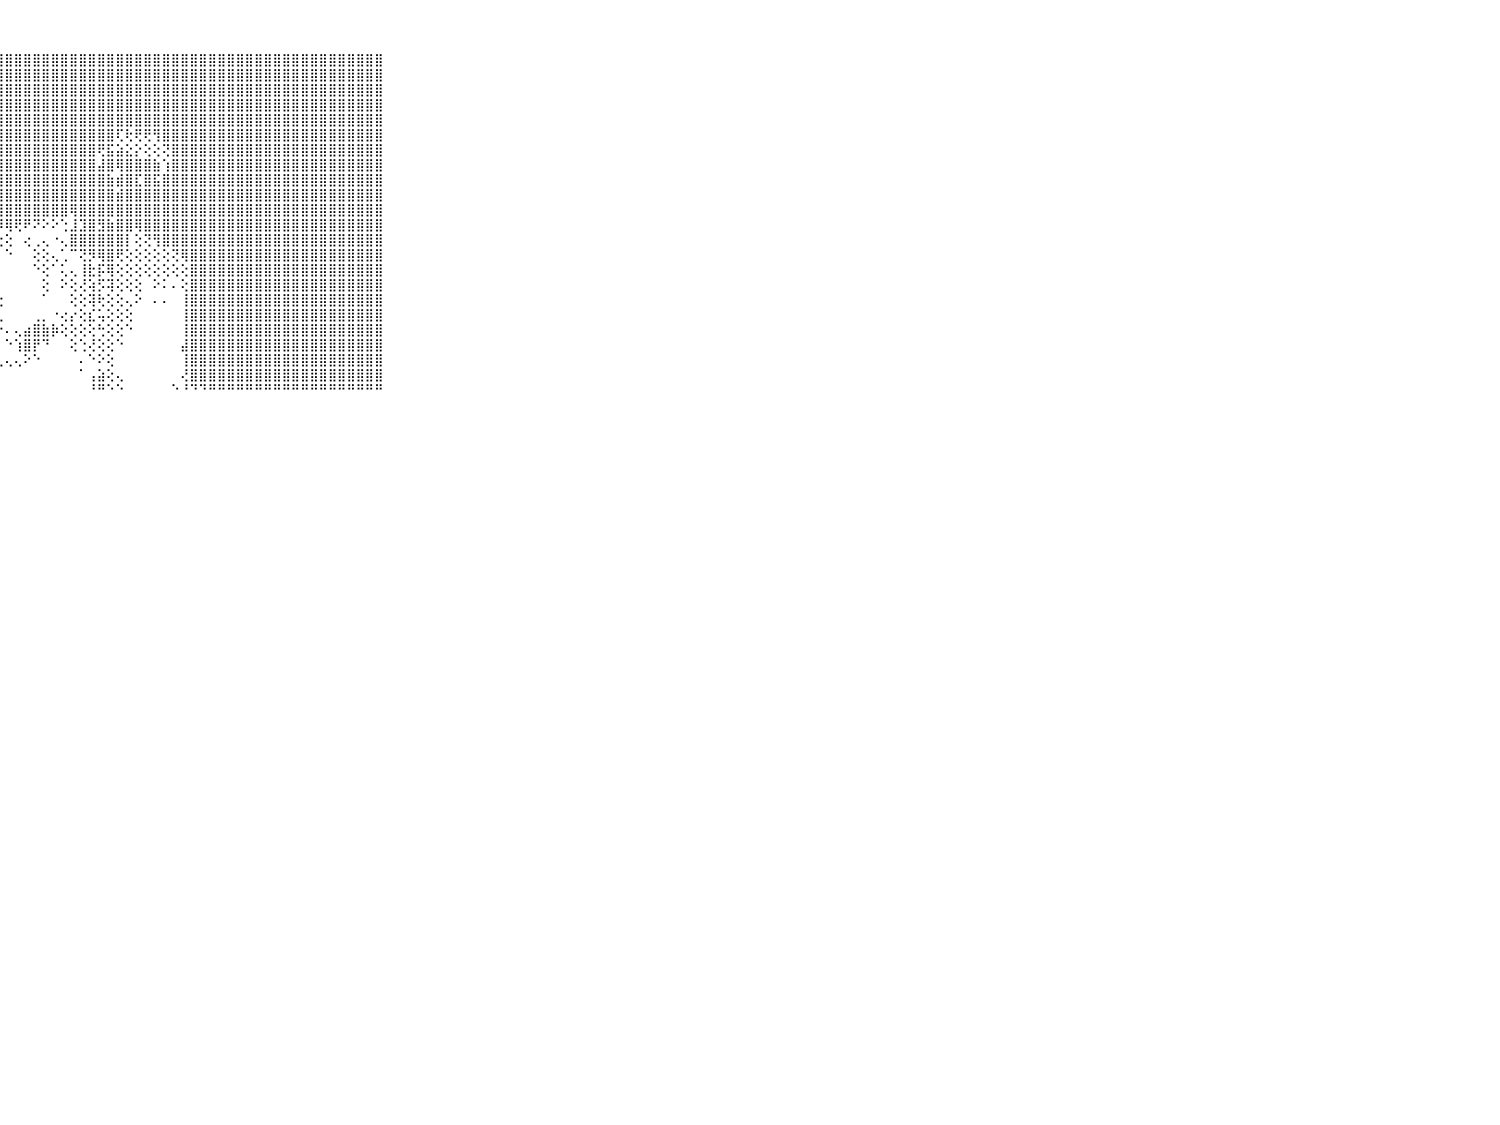

⠀⠀⠀⠀⠀⠀⠀⠀⠀⠀⠀⣿⣿⣿⣿⣿⣿⣿⣿⣿⣿⣿⣿⣿⣿⣿⣿⣿⣿⣿⣿⣿⣿⣿⣿⣿⣿⣿⣿⣿⣿⣿⣿⣿⣿⣿⣿⣿⣿⣿⣿⣿⣿⣿⣿⣿⣿⣿⣿⣿⣿⣿⣿⣿⣿⣿⣿⣿⣿⠀⠀⠀⠀⠀⠀⠀⠀⠀⠀⠀⠀
⠀⠀⠀⠀⠀⠀⠀⠀⠀⠀⠀⣿⣿⣿⣿⣿⣿⣿⣿⣿⣿⣿⣿⣿⣿⣿⣿⣿⣿⣿⣿⣿⣿⣿⣿⣿⣿⣿⣿⣿⣿⣿⣿⣿⣿⣿⣿⣿⣿⣿⣿⣿⣿⣿⣿⣿⣿⣿⣿⣿⣿⣿⣿⣿⣿⣿⣿⣿⣿⠀⠀⠀⠀⠀⠀⠀⠀⠀⠀⠀⠀
⠀⠀⠀⠀⠀⠀⠀⠀⠀⠀⠀⣿⣿⣿⣿⣿⣿⣿⣿⣿⣿⣿⣿⣿⣿⣿⣿⣿⣿⣿⣿⣿⣿⣿⣿⣿⣿⣿⣿⣿⣿⣿⣿⣿⣿⣿⣿⣿⣿⣿⣿⣿⣿⣿⣿⣿⣿⣿⣿⣿⣿⣿⣿⣿⣿⣿⣿⣿⣿⠀⠀⠀⠀⠀⠀⠀⠀⠀⠀⠀⠀
⠀⠀⠀⠀⠀⠀⠀⠀⠀⠀⠀⣿⣿⣿⣿⣿⣿⣿⣿⣿⣿⣿⣿⣿⣿⣿⣿⣿⣿⣿⣿⣿⣿⣿⣿⣿⣿⣿⣿⣿⣿⣿⣿⣿⣿⣿⣿⣿⣿⣿⣿⣿⣿⣿⣿⣿⣿⣿⣿⣿⣿⣿⣿⣿⣿⣿⣿⣿⣿⠀⠀⠀⠀⠀⠀⠀⠀⠀⠀⠀⠀
⠀⠀⠀⠀⠀⠀⠀⠀⠀⠀⠀⣿⣿⣿⣿⣿⣿⣿⣿⣿⣿⣿⣿⣿⣿⣿⣿⣿⣿⣿⣿⣿⣿⣿⣿⣿⣿⣿⣿⣿⣿⣿⣿⣿⣿⣿⣿⣿⣿⣿⣿⣿⣿⣿⣿⣿⣿⣿⣿⣿⣿⣿⣿⣿⣿⣿⣿⣿⣿⠀⠀⠀⠀⠀⠀⠀⠀⠀⠀⠀⠀
⠀⠀⠀⠀⠀⠀⠀⠀⠀⠀⠀⣿⣿⣿⣿⣿⣿⣿⣿⣿⣿⣿⣿⣿⣿⣿⣿⣿⣿⣿⣿⣿⣿⣿⣿⣿⣿⣿⣿⣿⢏⢗⢟⢟⢻⣿⣿⣿⣿⣿⣿⣿⣿⣿⣿⣿⣿⣿⣿⣿⣿⣿⣿⣿⣿⣿⣿⣿⣿⠀⠀⠀⠀⠀⠀⠀⠀⠀⠀⠀⠀
⠀⠀⠀⠀⠀⠀⠀⠀⠀⠀⠀⣿⣿⣿⣿⣿⣿⣿⣿⣿⣿⣿⣿⣿⣿⣿⣿⣿⣿⣿⣿⣿⣿⣿⣿⣿⣿⣿⢟⣯⣵⣕⡕⢕⢕⢝⣿⣿⣿⣿⣿⣿⣿⣿⣿⣿⣿⣿⣿⣿⣿⣿⣿⣿⣿⣿⣿⣿⣿⠀⠀⠀⠀⠀⠀⠀⠀⠀⠀⠀⠀
⠀⠀⠀⠀⠀⠀⠀⠀⠀⠀⠀⣿⣿⣿⣿⣿⣿⣿⣿⣿⣿⣿⣿⣿⣿⣿⣿⣿⣿⣿⣿⣿⣿⣿⣿⣿⣿⣿⣼⣿⢿⣿⣿⣿⣷⢱⣿⣿⣿⣿⣿⣿⣿⣿⣿⣿⣿⣿⣿⣿⣿⣿⣿⣿⣿⣿⣿⣿⣿⠀⠀⠀⠀⠀⠀⠀⠀⠀⠀⠀⠀
⠀⠀⠀⠀⠀⠀⠀⠀⠀⠀⠀⣿⣿⣿⣿⣿⣿⣿⣿⣿⣿⣿⣿⣿⣿⣿⣿⣿⣿⣿⣿⣿⣿⣿⣿⣿⣿⣿⣿⣷⣾⣿⣏⣿⣯⣿⣿⣿⣿⣿⣿⣿⣿⣿⣿⣿⣿⣿⣿⣿⣿⣿⣿⣿⣿⣿⣿⣿⣿⠀⠀⠀⠀⠀⠀⠀⠀⠀⠀⠀⠀
⠀⠀⠀⠀⠀⠀⠀⠀⠀⠀⠀⣿⣿⣿⣿⣿⣿⣿⣿⣿⣿⣿⣿⣿⣿⣿⣿⣿⣿⣿⣿⣿⣿⣿⣿⣿⣿⣿⣿⣿⣾⣿⣿⣿⣿⣿⣿⣿⣿⣿⣿⣿⣿⣿⣿⣿⣿⣿⣿⣿⣿⣿⣿⣿⣿⣿⣿⣿⣿⠀⠀⠀⠀⠀⠀⠀⠀⠀⠀⠀⠀
⠀⠀⠀⠀⠀⠀⠀⠀⠀⠀⠀⣿⣿⣿⣿⣿⣿⣿⣿⣿⣿⣿⣿⣿⣿⣿⣿⣿⣿⣿⣿⣿⣿⣿⣿⢿⣿⣿⣿⣿⣿⣿⣿⣿⣿⣿⣿⣿⣿⣿⣿⣿⣿⣿⣿⣿⣿⣿⣿⣿⣿⣿⣿⣿⣿⣿⣿⣿⣿⠀⠀⠀⠀⠀⠀⠀⠀⠀⠀⠀⠀
⠀⠀⠀⠀⠀⠀⠀⠀⠀⠀⠀⣿⣿⣿⣿⣿⣿⣿⣿⣿⣿⣿⣿⣿⣿⣿⣿⡿⢿⢟⠟⠝⠕⠕⢑⣸⣹⣿⣻⣷⣿⣿⢿⣿⣿⣿⣿⣿⣿⣿⣿⣿⣿⣿⣿⣿⣿⣿⣿⣿⣿⣿⣿⣿⣿⣿⣿⣿⣿⠀⠀⠀⠀⠀⠀⠀⠀⠀⠀⠀⠀
⠀⠀⠀⠀⠀⠀⠀⠀⠀⠀⠀⣿⣿⣿⣿⣿⣿⣿⣿⣿⣿⣿⣿⣿⣿⣿⡟⢕⢕⠀⢔⢀⢄⠐⢄⣿⣿⣿⣿⣿⣿⡇⢕⢝⢻⣿⣿⣿⣿⣿⣿⣿⣿⣿⣿⣿⣿⣿⣿⣿⣿⣿⣿⣿⣿⣿⣿⣿⣿⠀⠀⠀⠀⠀⠀⠀⠀⠀⠀⠀⠀
⠀⠀⠀⠀⠀⠀⠀⠀⠀⠀⠀⣿⣿⣿⣿⣿⣿⣿⣿⣿⣿⣿⣿⣿⣿⣿⢕⠁⠑⠀⠀⢕⢕⢄⢁⠉⢝⡻⢿⣿⢟⢕⢕⢕⢕⢕⢝⢿⣿⣿⣿⣿⣿⣿⣿⣿⣿⣿⣿⣿⣿⣿⣿⣿⣿⣿⣿⣿⣿⠀⠀⠀⠀⠀⠀⠀⠀⠀⠀⠀⠀
⠀⠀⠀⠀⠀⠀⠀⠀⠀⠀⠀⣿⣿⣿⣿⣿⣿⣿⣿⣿⣿⣿⣿⣿⣿⣿⢕⠀⠀⠀⠀⠑⢕⠁⢅⢄⢸⣗⡯⢿⢕⢕⢕⢕⢕⢕⢕⢕⣿⣿⣿⣿⣿⣿⣿⣿⣿⣿⣿⣿⣿⣿⣿⣿⣿⣿⣿⣿⣿⠀⠀⠀⠀⠀⠀⠀⠀⠀⠀⠀⠀
⠀⠀⠀⠀⠀⠀⠀⠀⠀⠀⠀⣿⣿⣿⣿⣿⣿⣿⣿⣿⣿⣿⣿⣿⣿⢟⢅⠀⠀⠀⠀⠀⢕⠀⠕⢕⢜⢵⡫⢽⢕⢕⢕⠀⠕⠅⠄⢕⣿⣿⣿⣿⣿⣿⣿⣿⣿⣿⣿⣿⣿⣿⣿⣿⣿⣿⣿⣿⣿⠀⠀⠀⠀⠀⠀⠀⠀⠀⠀⠀⠀
⠀⠀⠀⠀⠀⠀⠀⠀⠀⠀⠀⣿⣿⣿⣿⣿⣿⣿⣿⣿⣿⣿⣿⣿⡟⢕⠐⢐⠀⠀⠀⠀⠁⠀⠀⢕⢕⢽⢗⢕⢕⢄⠕⠀⠄⠄⠀⢸⣿⣿⣿⣿⣿⣿⣿⣿⣿⣿⣿⣿⣿⣿⣿⣿⣿⣿⣿⣿⣿⠀⠀⠀⠀⠀⠀⠀⠀⠀⠀⠀⠀
⠀⠀⠀⠀⠀⠀⠀⠀⠀⠀⠀⣿⣿⣿⣿⣿⣿⣿⣿⣿⣿⣿⣿⡿⢑⢀⢄⢀⠀⠀⠀⢀⡀⠐⢔⡔⢕⣎⢥⢕⢕⢕⠀⠀⠀⠀⠀⢸⣿⣿⣿⣿⣿⣿⣿⣿⣿⣿⣿⣿⣿⣿⣿⣿⣿⣿⣿⣿⣿⠀⠀⠀⠀⠀⠀⠀⠀⠀⠀⠀⠀
⠀⠀⠀⠀⠀⠀⠀⠀⠀⠀⠀⣿⣿⣿⣿⣿⣿⣿⣿⣿⣿⣿⣿⣇⢐⢑⢕⠔⠄⢄⣴⣿⣷⡷⢕⢕⢕⢕⢓⢕⢕⠑⠀⠀⠀⠀⠀⢸⣿⣿⣿⣿⣿⣿⣿⣿⣿⣿⣿⣿⣿⣿⣿⣿⣿⣿⣿⣿⣿⠀⠀⠀⠀⠀⠀⠀⠀⠀⠀⠀⠀
⠀⠀⠀⠀⠀⠀⠀⠀⠀⠀⠀⣿⣿⣿⣿⣿⣿⣿⣿⣿⣿⣿⣿⣿⡔⠄⠀⠀⠑⢱⣿⡟⠙⠀⠀⢕⢑⢜⢕⢕⠑⠀⠀⠀⠀⠀⠀⣼⣿⣿⣿⣿⣿⣿⣿⣿⣿⣿⣿⣿⣿⣿⣿⣿⣿⣿⣿⣿⣿⠀⠀⠀⠀⠀⠀⠀⠀⠀⠀⠀⠀
⠀⠀⠀⠀⠀⠀⠀⠀⠀⠀⠀⣿⣿⣿⣿⣿⣿⣿⣿⣿⣿⣿⣿⣿⣷⣧⣴⣄⢄⢄⠕⠑⠀⠀⠀⠀⠄⠑⠕⢕⠀⠀⠀⠀⠀⠀⠀⢸⣿⣿⣿⣿⣿⣿⣿⣿⣿⣿⣿⣿⣿⣿⣿⣿⣿⣿⣿⣿⣿⠀⠀⠀⠀⠀⠀⠀⠀⠀⠀⠀⠀
⠀⠀⠀⠀⠀⠀⠀⠀⠀⠀⠀⣿⣿⣿⣿⣿⣿⣿⣿⣿⣿⣿⣿⣿⣿⣿⣿⡇⠀⠀⠀⠀⠀⠀⠀⠀⠁⢠⣵⢕⢄⠀⠀⠀⠀⠀⠀⢜⣿⣿⣿⣿⣿⣿⣿⣿⣿⣿⣿⣿⣿⣿⣿⣿⣿⣿⣿⣿⣿⠀⠀⠀⠀⠀⠀⠀⠀⠀⠀⠀⠀
⠀⠀⠀⠀⠀⠀⠀⠀⠀⠀⠀⠛⠛⠛⠛⠛⠛⠛⠛⠛⠛⠛⠛⠛⠛⠛⠛⠁⠀⠀⠀⠀⠀⠀⠀⠀⠀⠘⠛⠑⠑⠀⠀⠀⠀⠀⠑⠘⠙⠙⠛⠛⠛⠛⠛⠛⠛⠛⠛⠛⠛⠛⠛⠛⠛⠛⠛⠛⠛⠀⠀⠀⠀⠀⠀⠀⠀⠀⠀⠀⠀